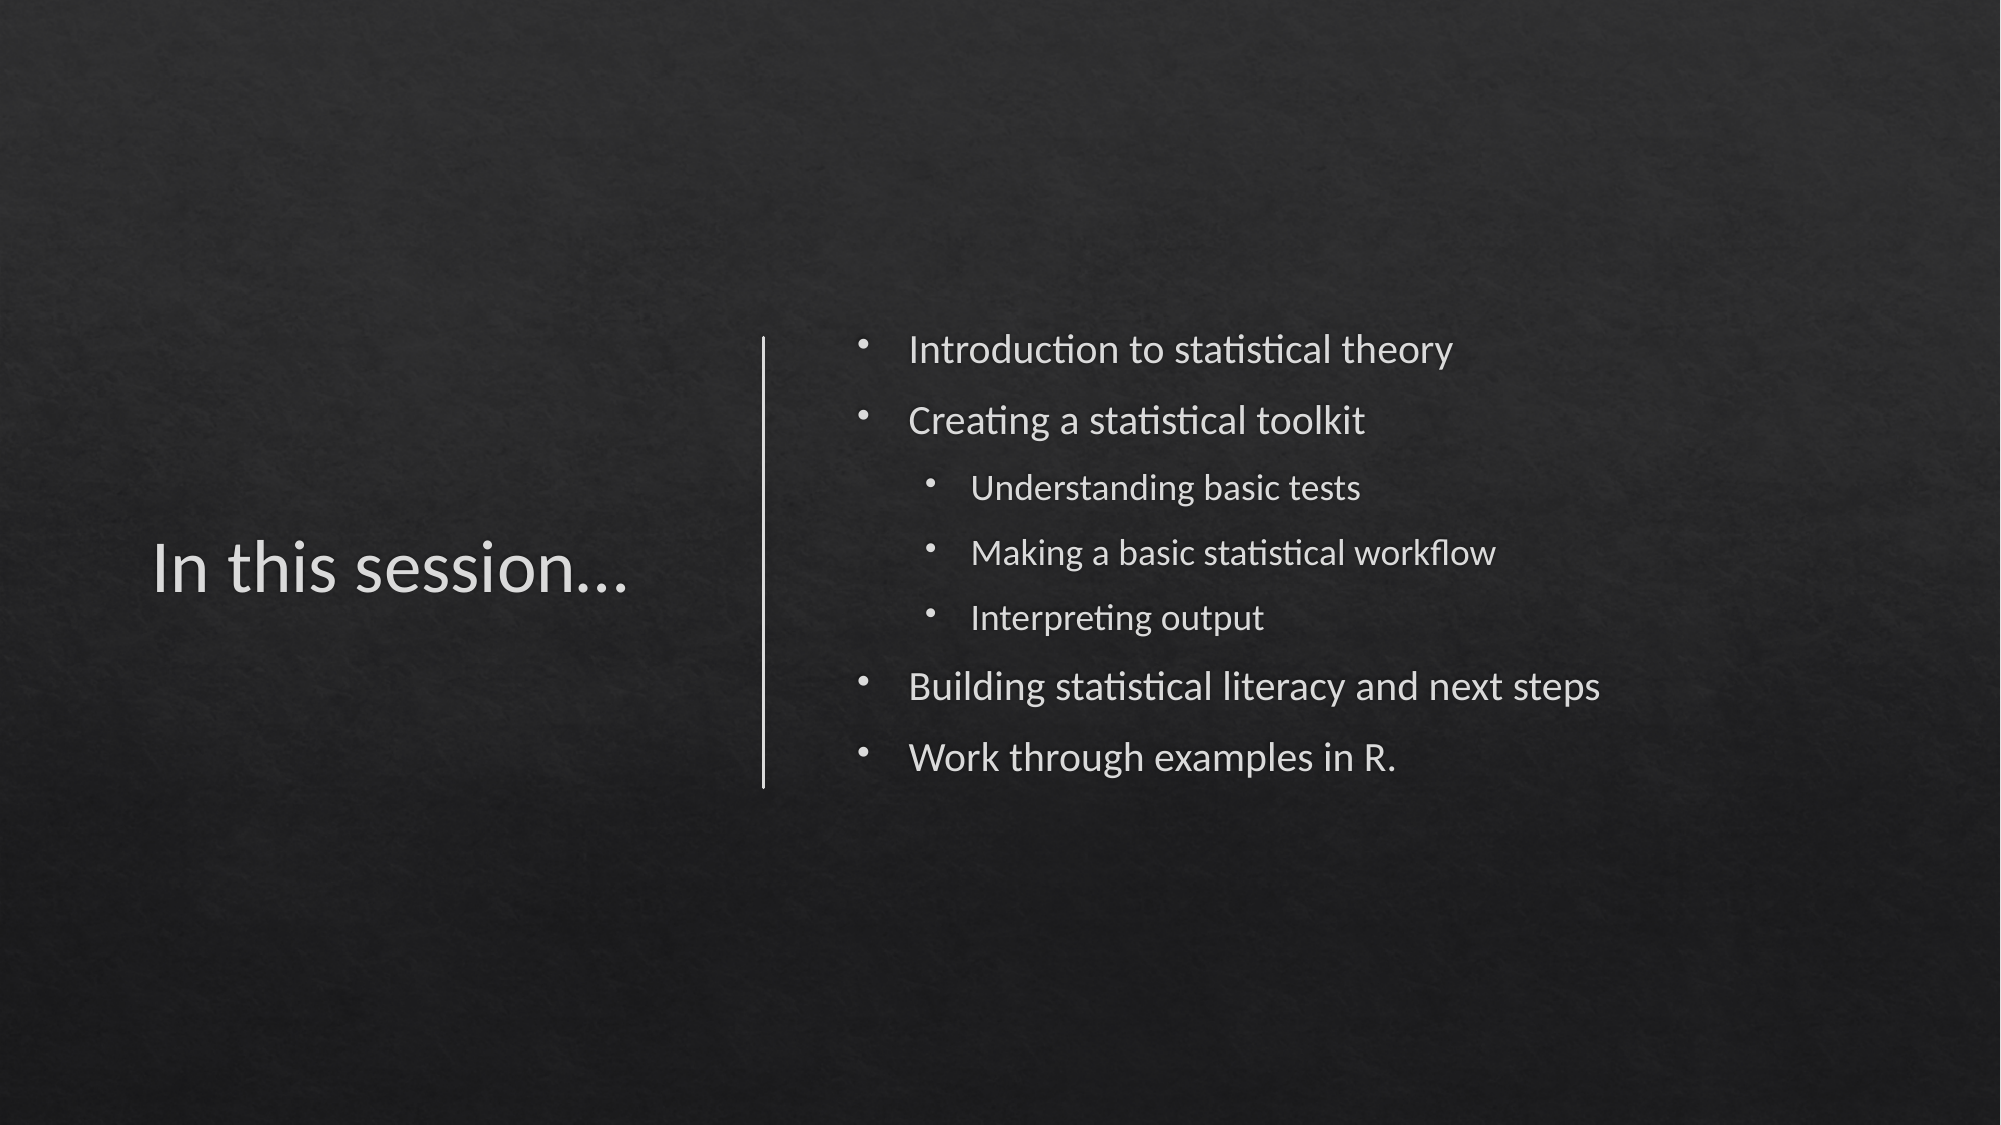

# In this session…
Introduction to statistical theory
Creating a statistical toolkit
Understanding basic tests
Making a basic statistical workflow
Interpreting output
Building statistical literacy and next steps
Work through examples in R.